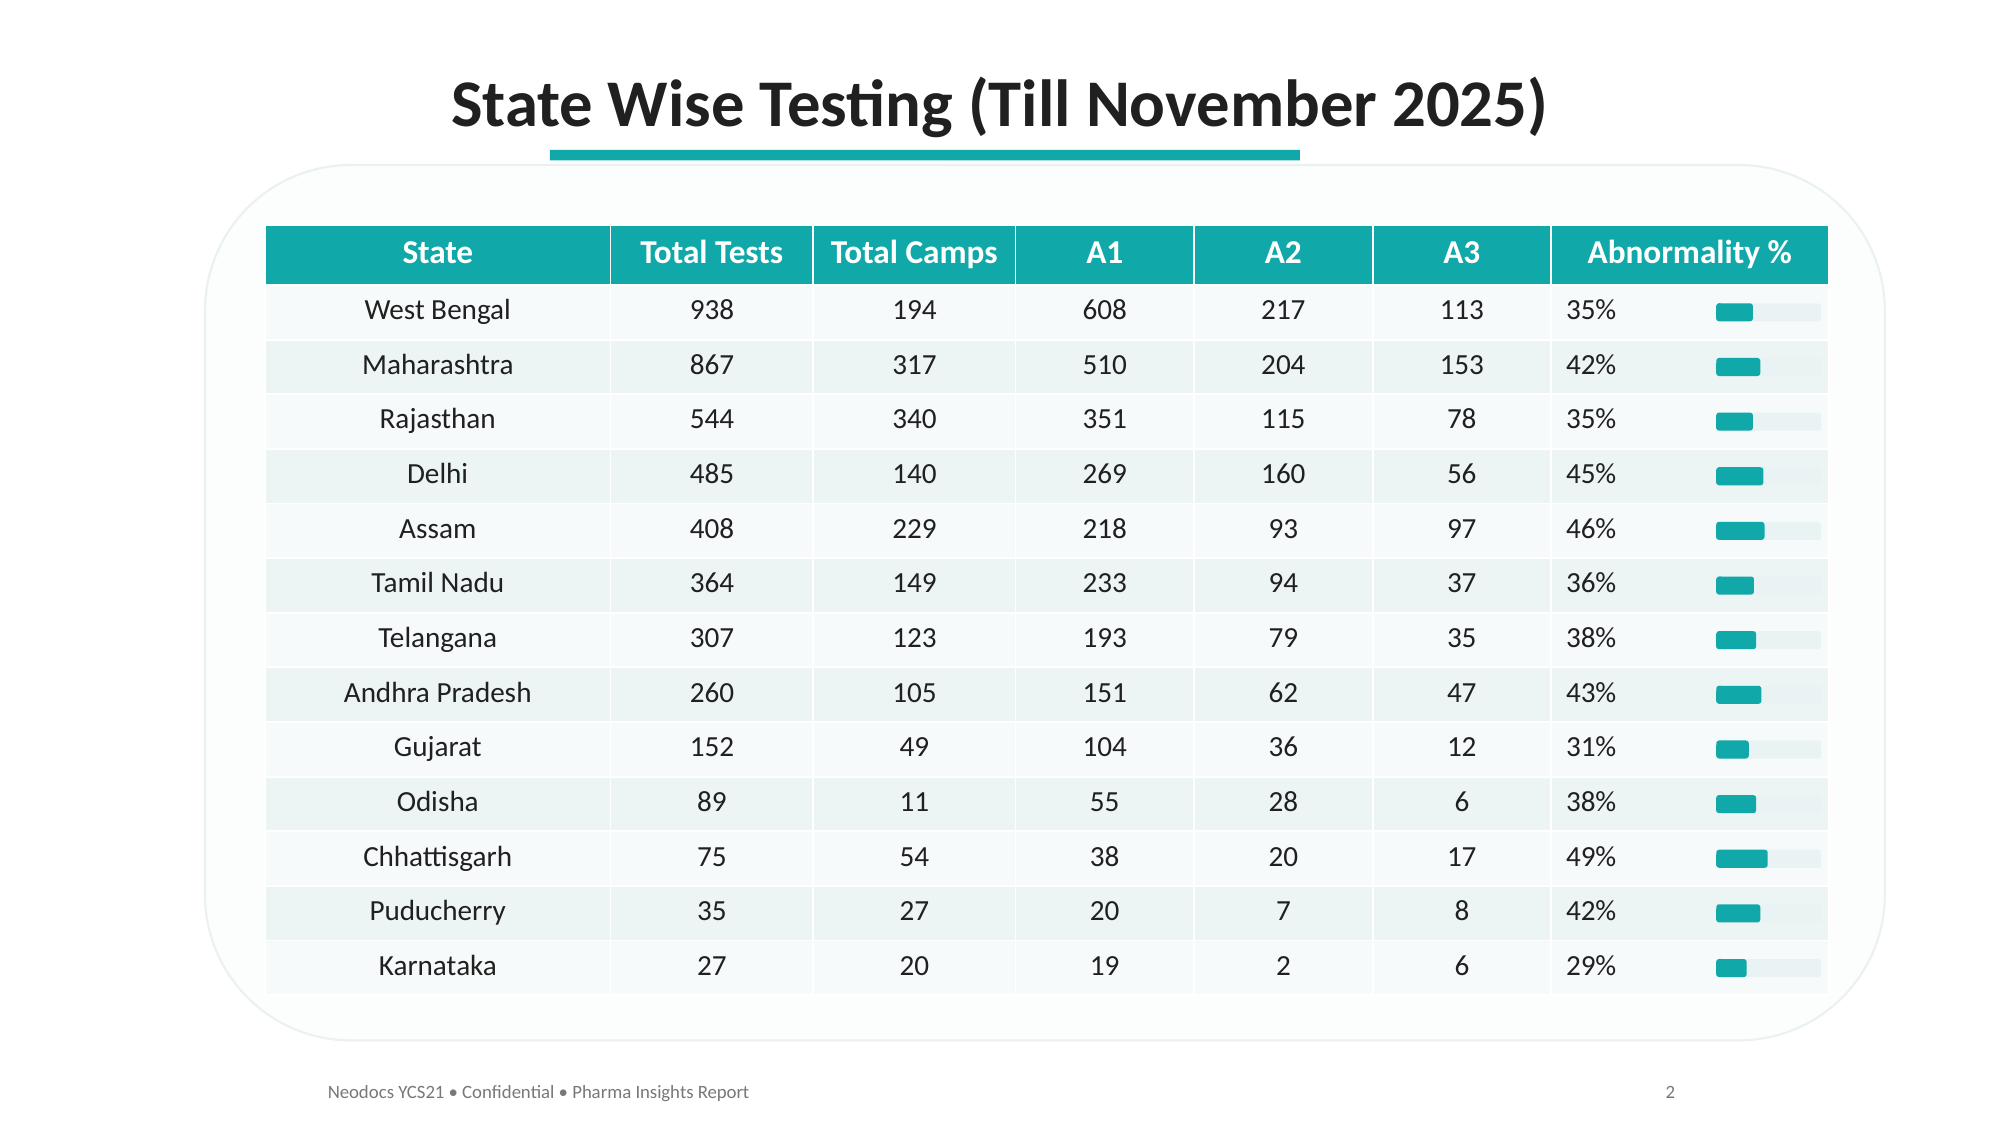

State Wise Testing (Till November 2025)

| State | Total Tests | Total Camps | A1 | A2 | A3 | Abnormality % |
| --- | --- | --- | --- | --- | --- | --- |
| West Bengal | 938 | 194 | 608 | 217 | 113 | 35% |
| Maharashtra | 867 | 317 | 510 | 204 | 153 | 42% |
| Rajasthan | 544 | 340 | 351 | 115 | 78 | 35% |
| Delhi | 485 | 140 | 269 | 160 | 56 | 45% |
| Assam | 408 | 229 | 218 | 93 | 97 | 46% |
| Tamil Nadu | 364 | 149 | 233 | 94 | 37 | 36% |
| Telangana | 307 | 123 | 193 | 79 | 35 | 38% |
| Andhra Pradesh | 260 | 105 | 151 | 62 | 47 | 43% |
| Gujarat | 152 | 49 | 104 | 36 | 12 | 31% |
| Odisha | 89 | 11 | 55 | 28 | 6 | 38% |
| Chhattisgarh | 75 | 54 | 38 | 20 | 17 | 49% |
| Puducherry | 35 | 27 | 20 | 7 | 8 | 42% |
| Karnataka | 27 | 20 | 19 | 2 | 6 | 29% |

Neodocs YCS21 • Confidential • Pharma Insights Report
2